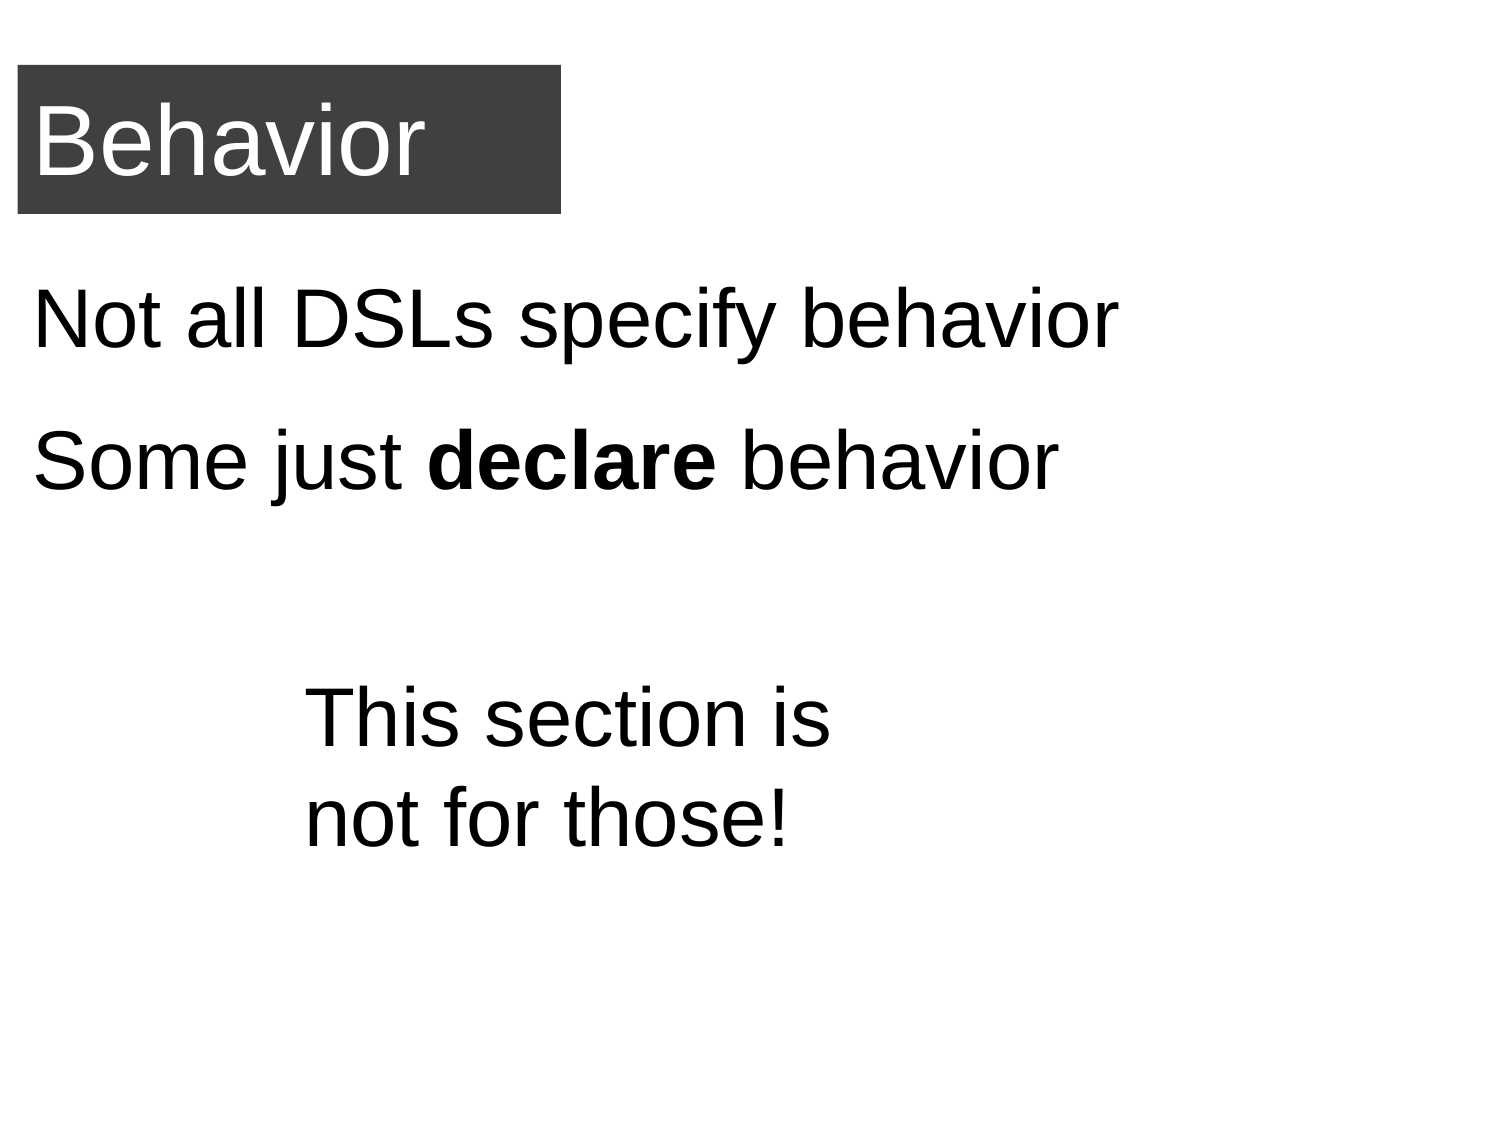

Behavior
Not all DSLs specify behavior
Some just declare behavior
This section is
not for those!